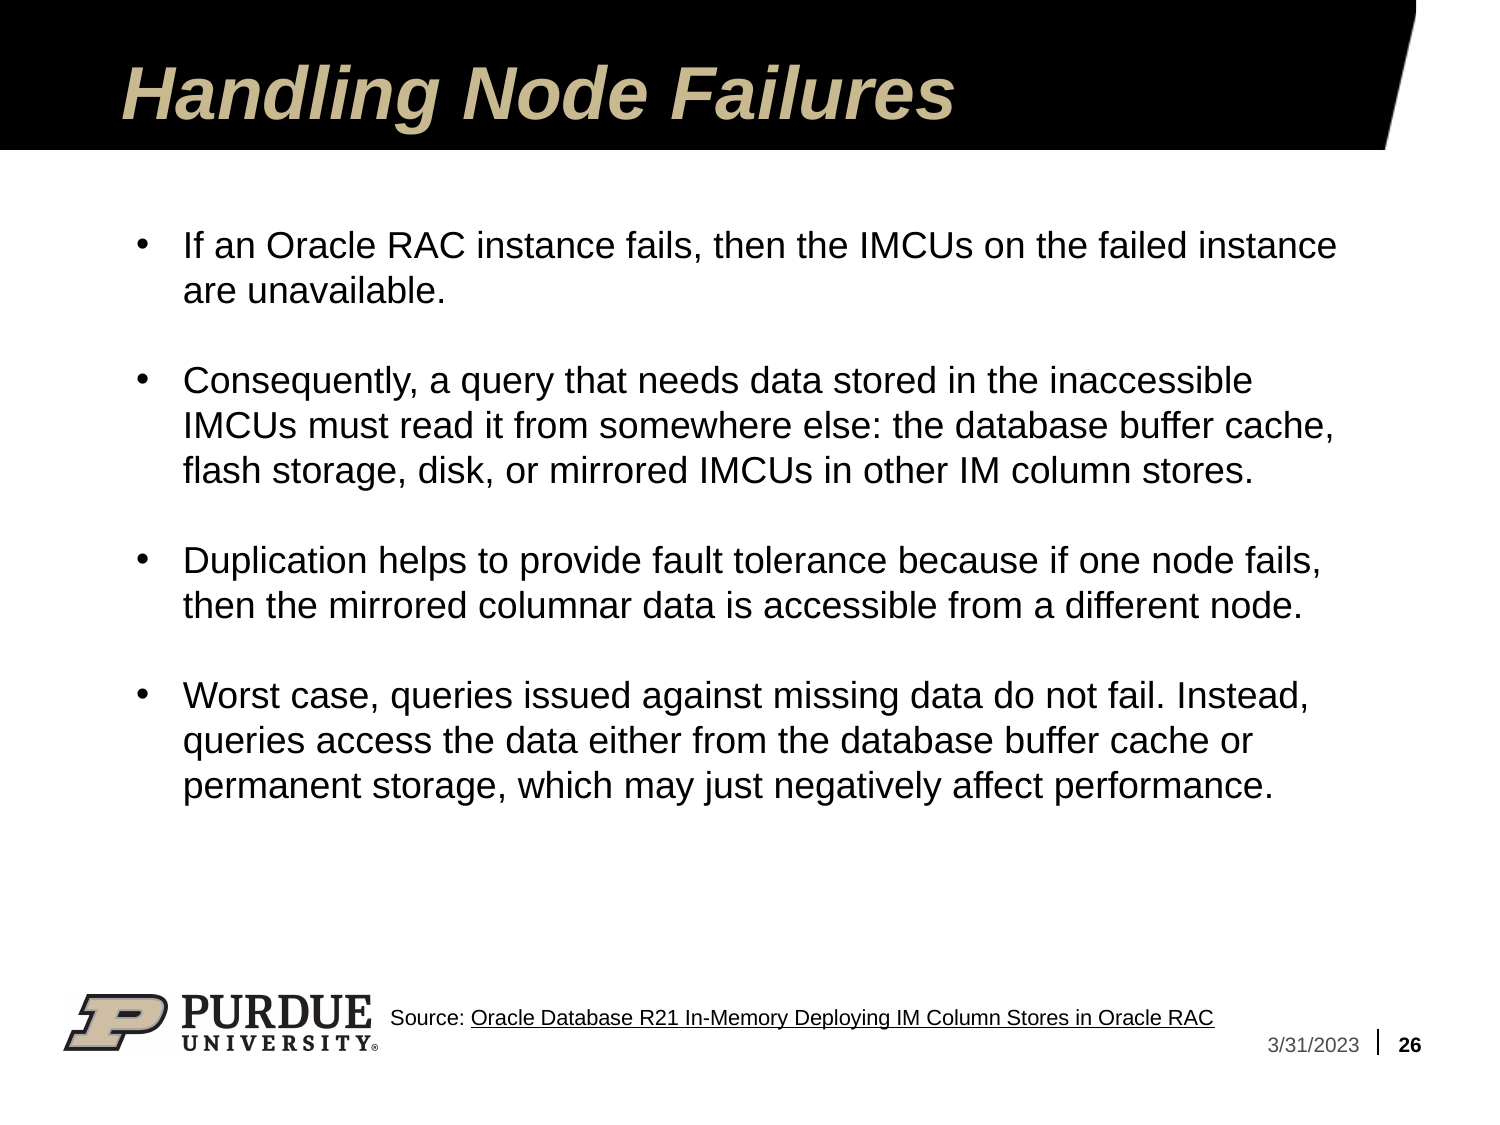

# Handling Node Failures
If an Oracle RAC instance fails, then the IMCUs on the failed instance are unavailable.

Consequently, a query that needs data stored in the inaccessible IMCUs must read it from somewhere else: the database buffer cache, flash storage, disk, or mirrored IMCUs in other IM column stores.

Duplication helps to provide fault tolerance because if one node fails, then the mirrored columnar data is accessible from a different node.

Worst case, queries issued against missing data do not fail. Instead, queries access the data either from the database buffer cache or permanent storage, which may just negatively affect performance.
Source: Oracle Database R21 In-Memory Deploying IM Column Stores in Oracle RAC
26
3/31/2023